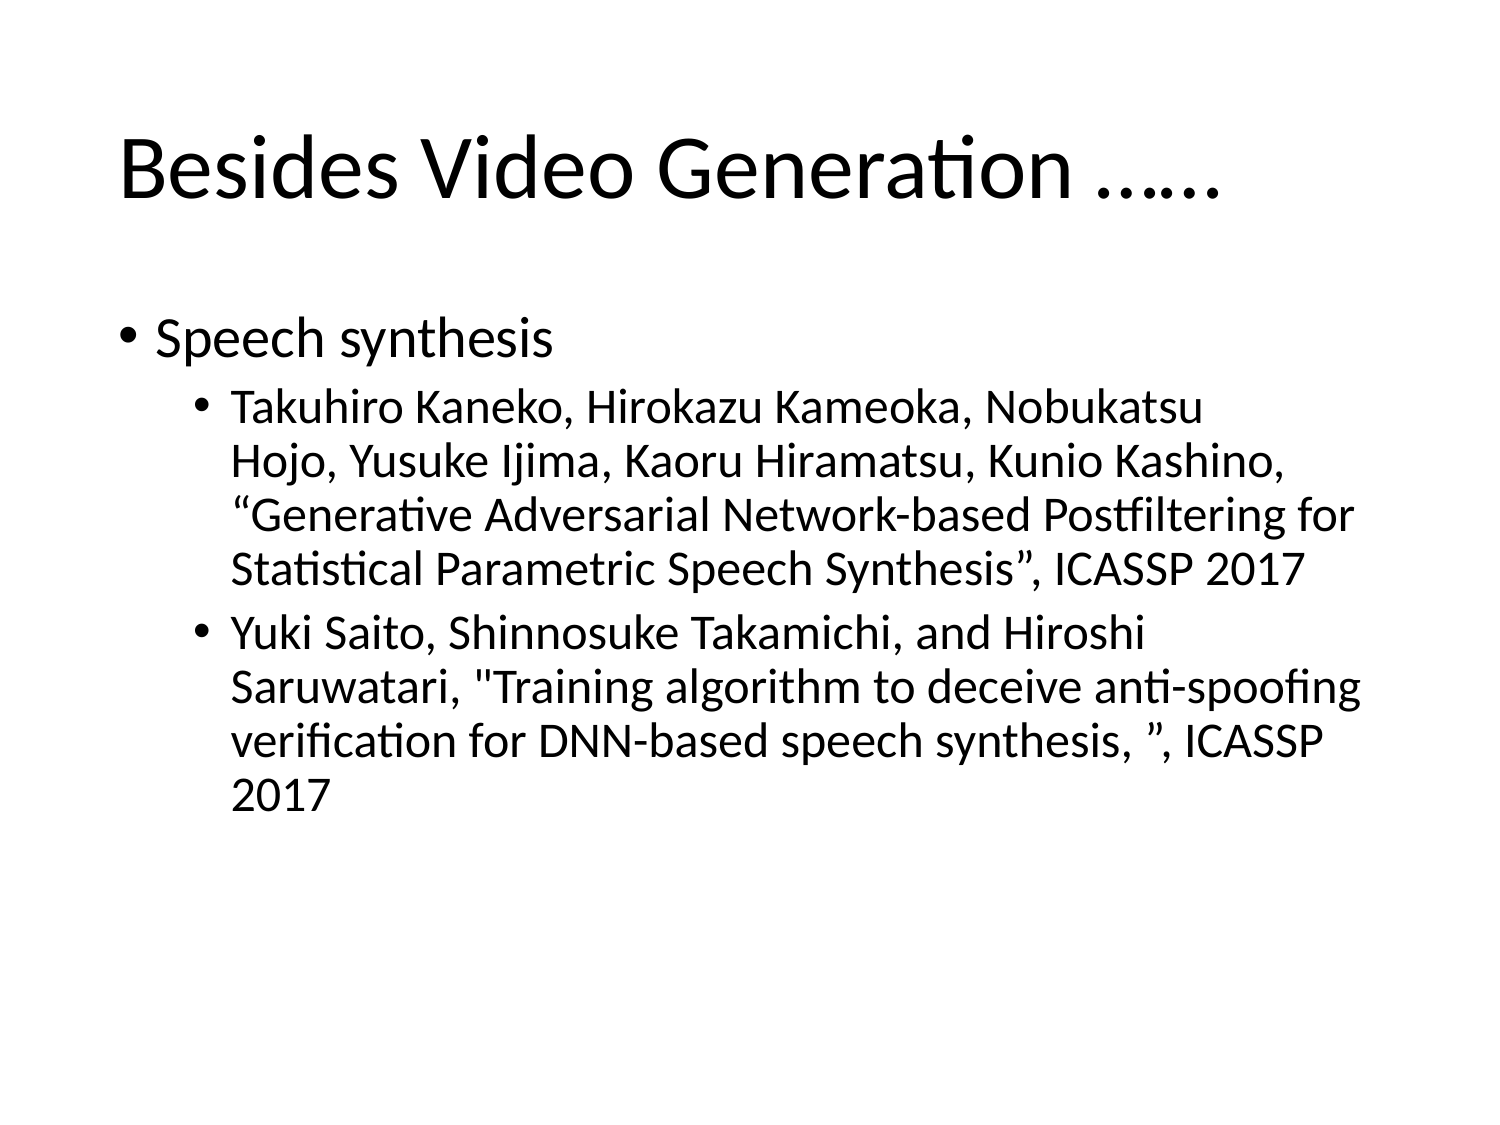

# Besides Video Generation ……
Speech synthesis
Takuhiro Kaneko, Hirokazu Kameoka, Nobukatsu Hojo, Yusuke Ijima, Kaoru Hiramatsu, Kunio Kashino, “Generative Adversarial Network-based Postfiltering for Statistical Parametric Speech Synthesis”, ICASSP 2017
Yuki Saito, Shinnosuke Takamichi, and Hiroshi Saruwatari, "Training algorithm to deceive anti-spoofing verification for DNN-based speech synthesis, ”, ICASSP 2017